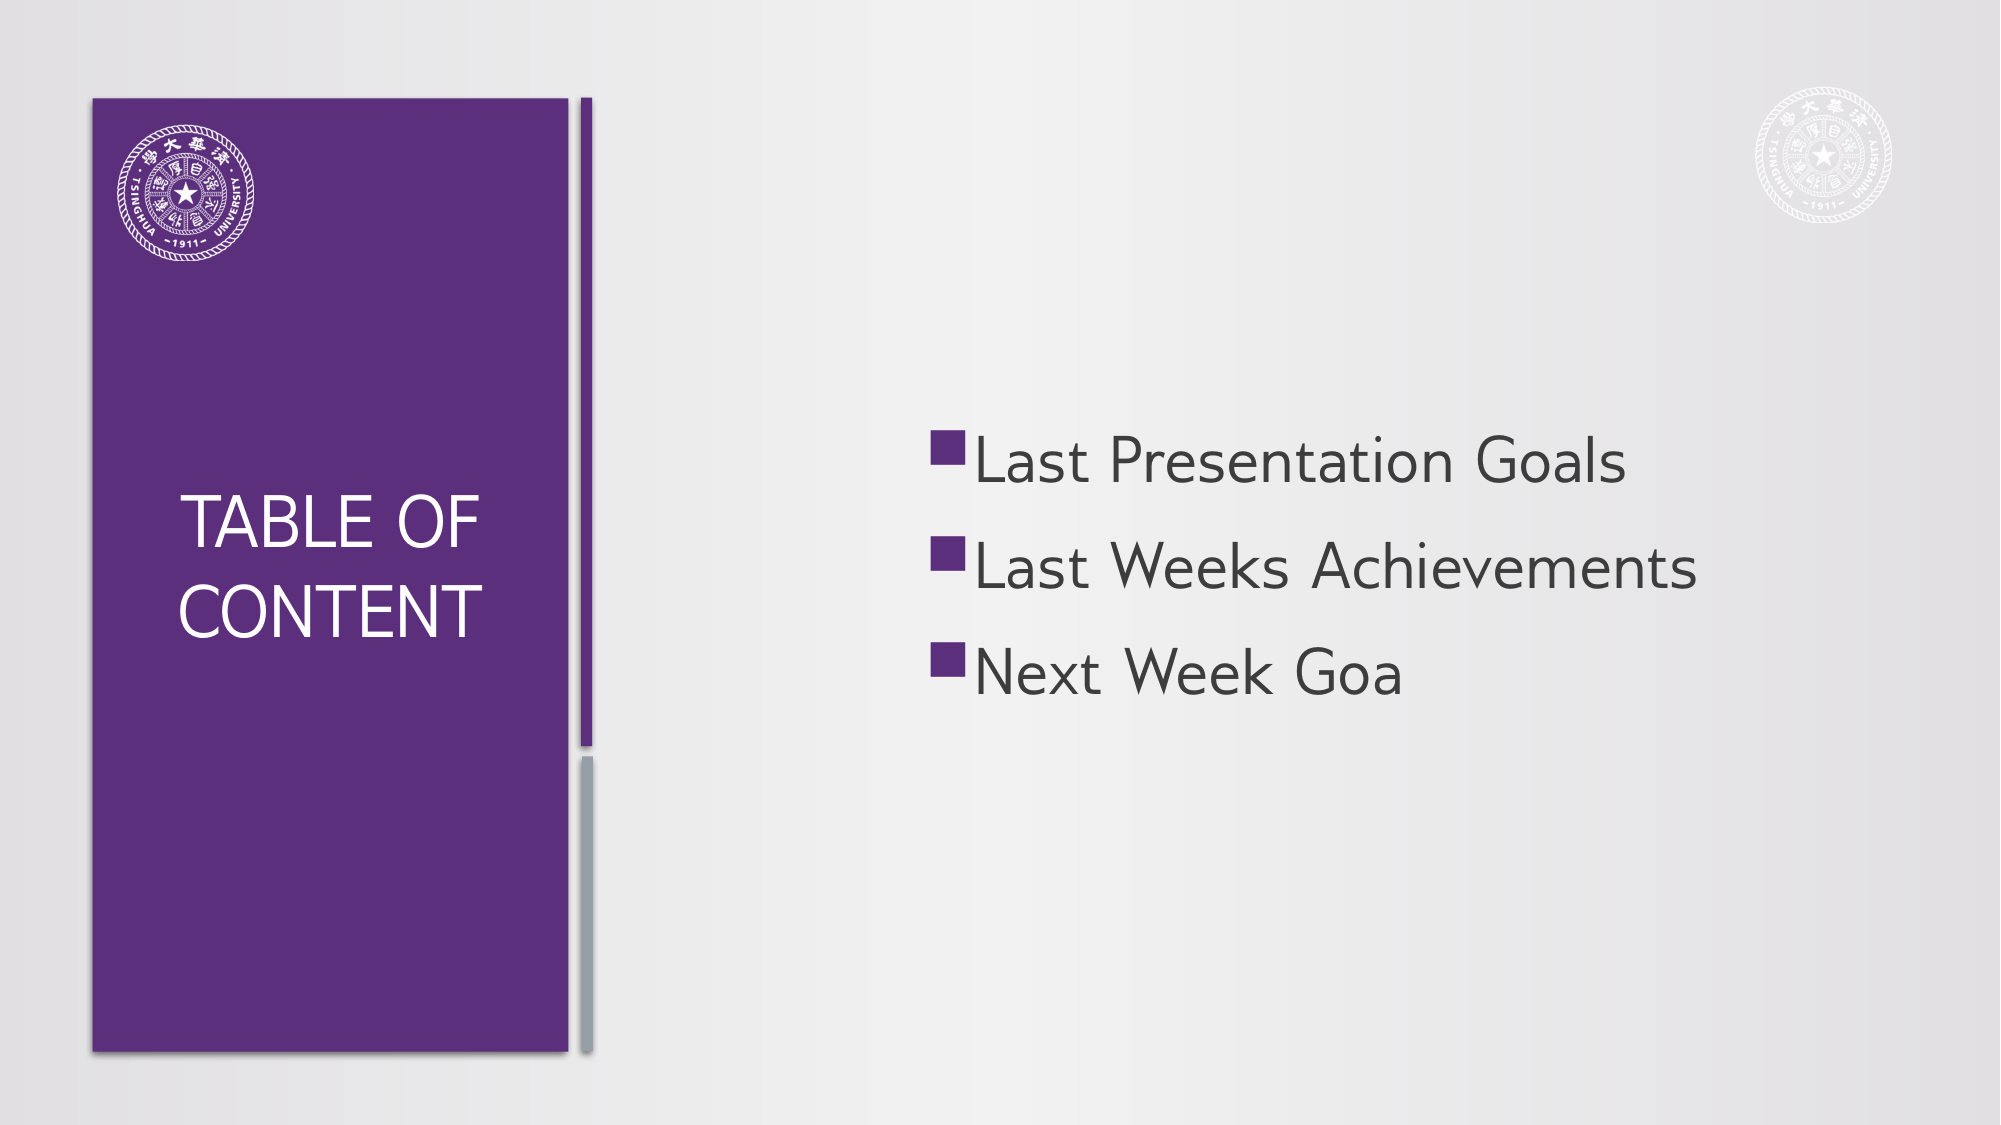

Last Presentation Goals
Last Weeks Achievements
Next Week Goa
# TABLE OF CONTENT